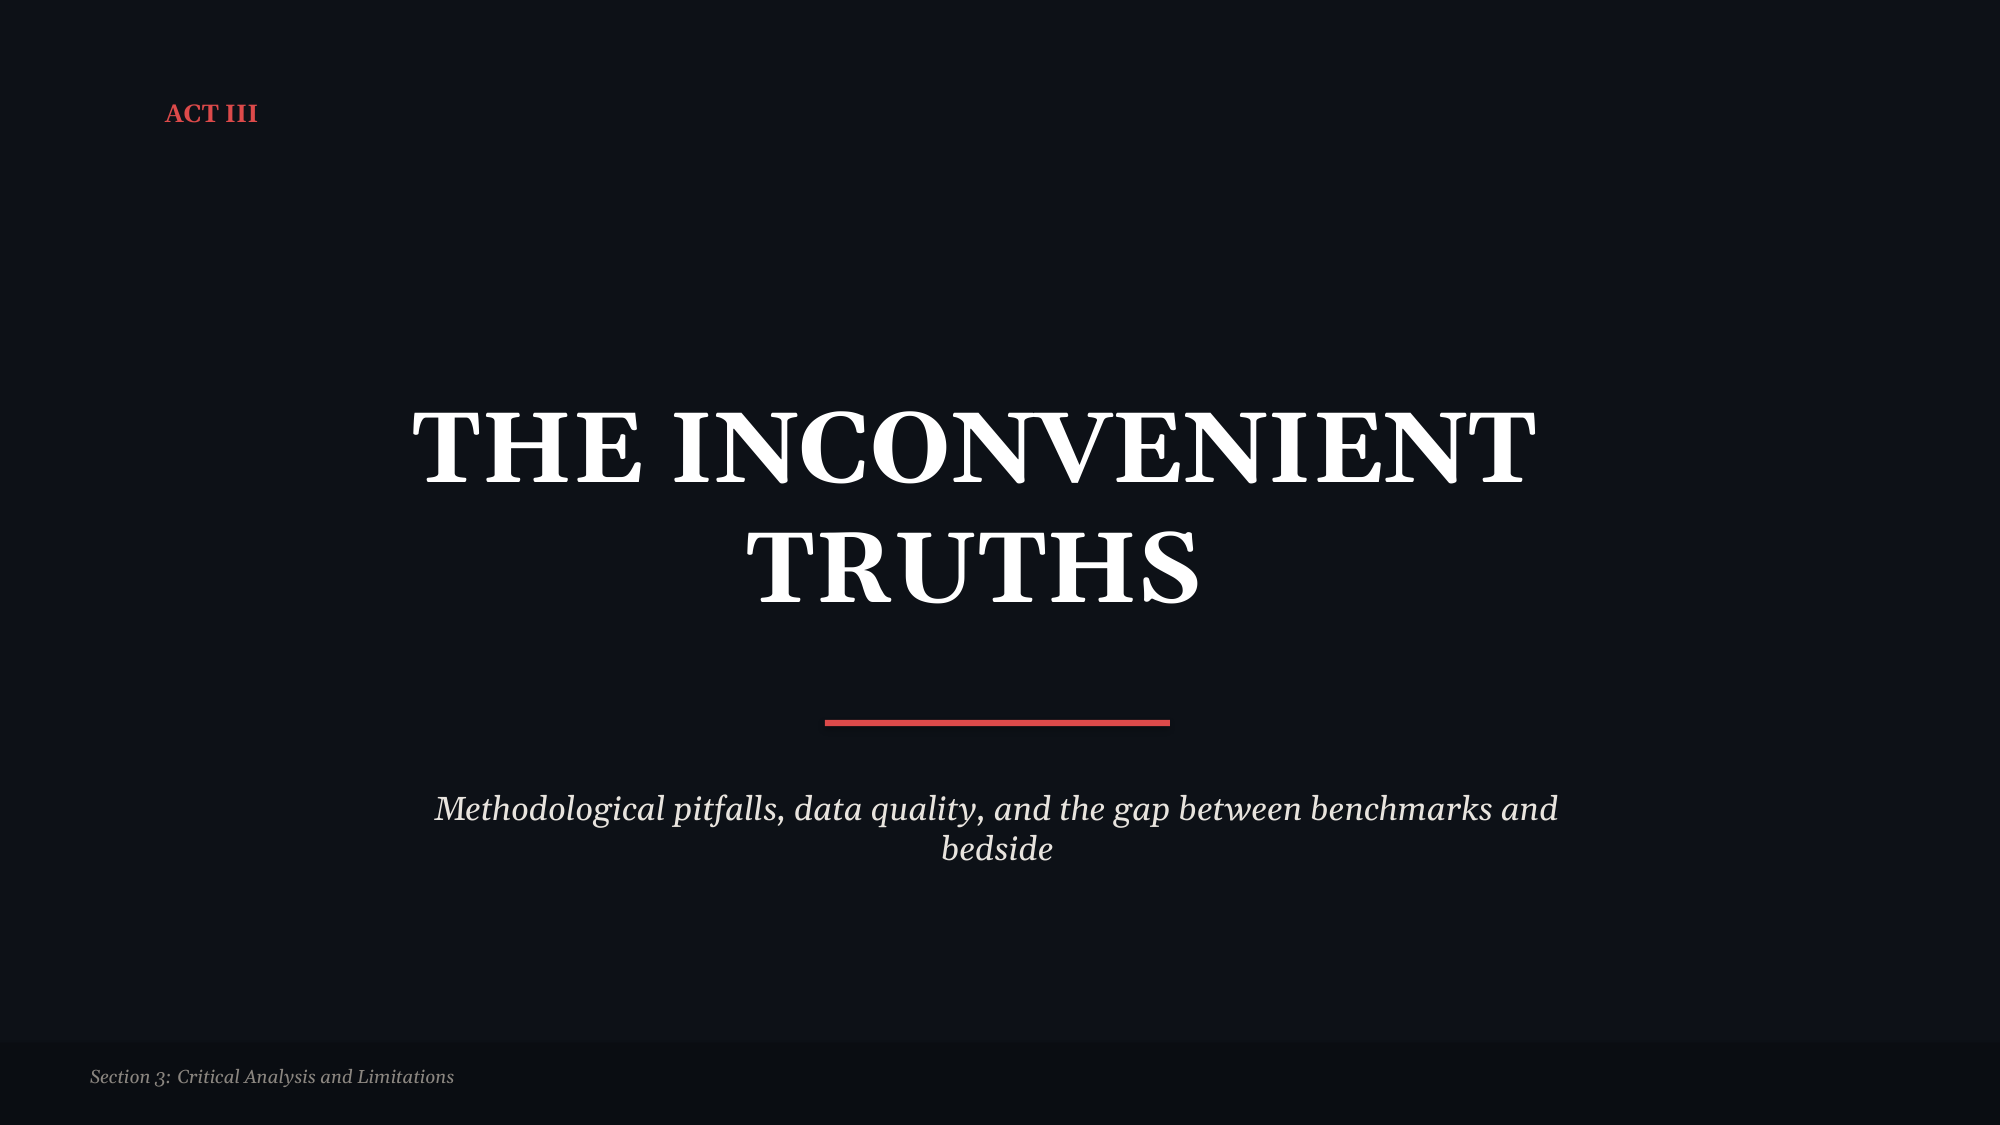

ACT III
THE INCONVENIENT
TRUTHS

Methodological pitfalls, data quality, and the gap between benchmarks and bedside

Section 3: Critical Analysis and Limitations